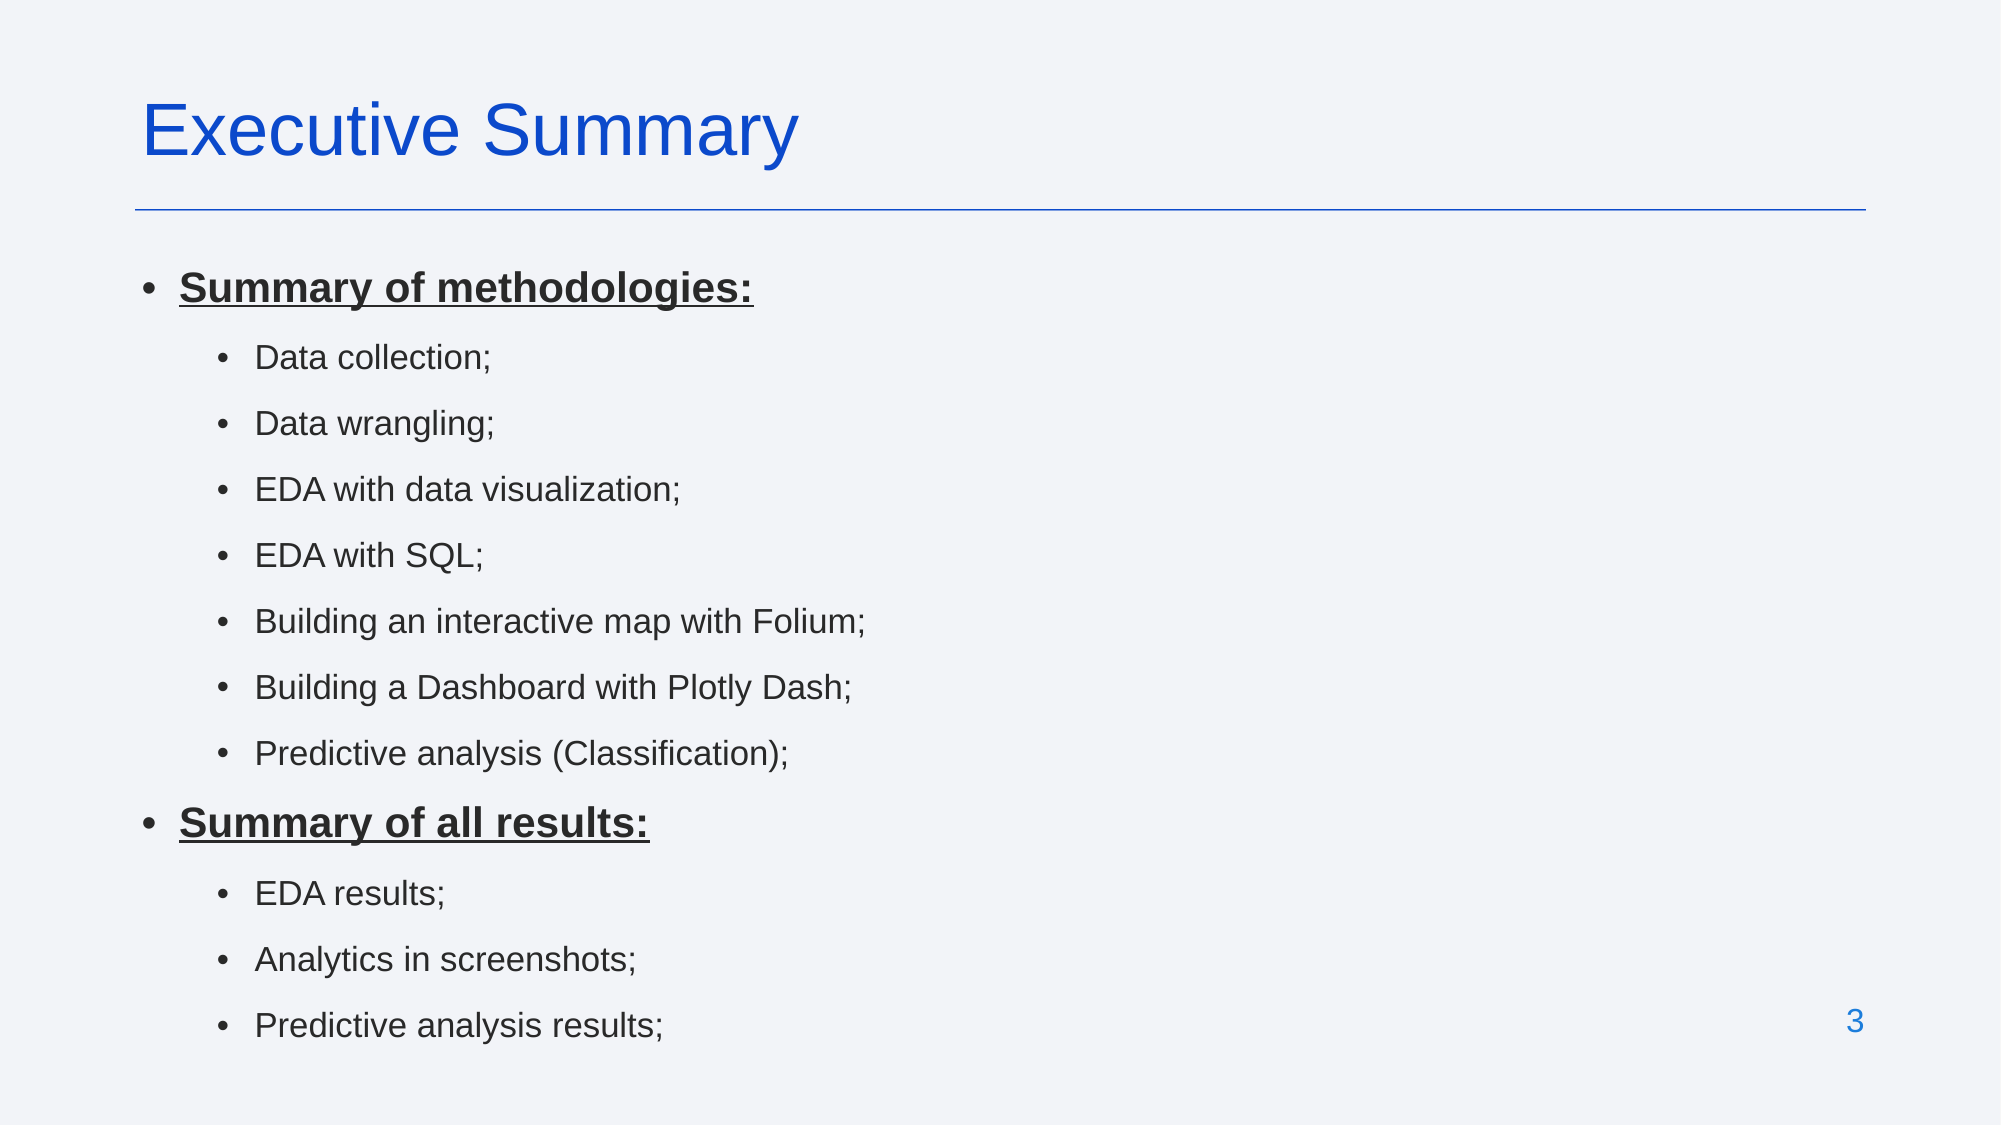

Executive Summary
Summary of methodologies:
Data collection;
Data wrangling;
EDA with data visualization;
EDA with SQL;
Building an interactive map with Folium;
Building a Dashboard with Plotly Dash;
Predictive analysis (Classification);
Summary of all results:
EDA results;
Analytics in screenshots;
Predictive analysis results;
3